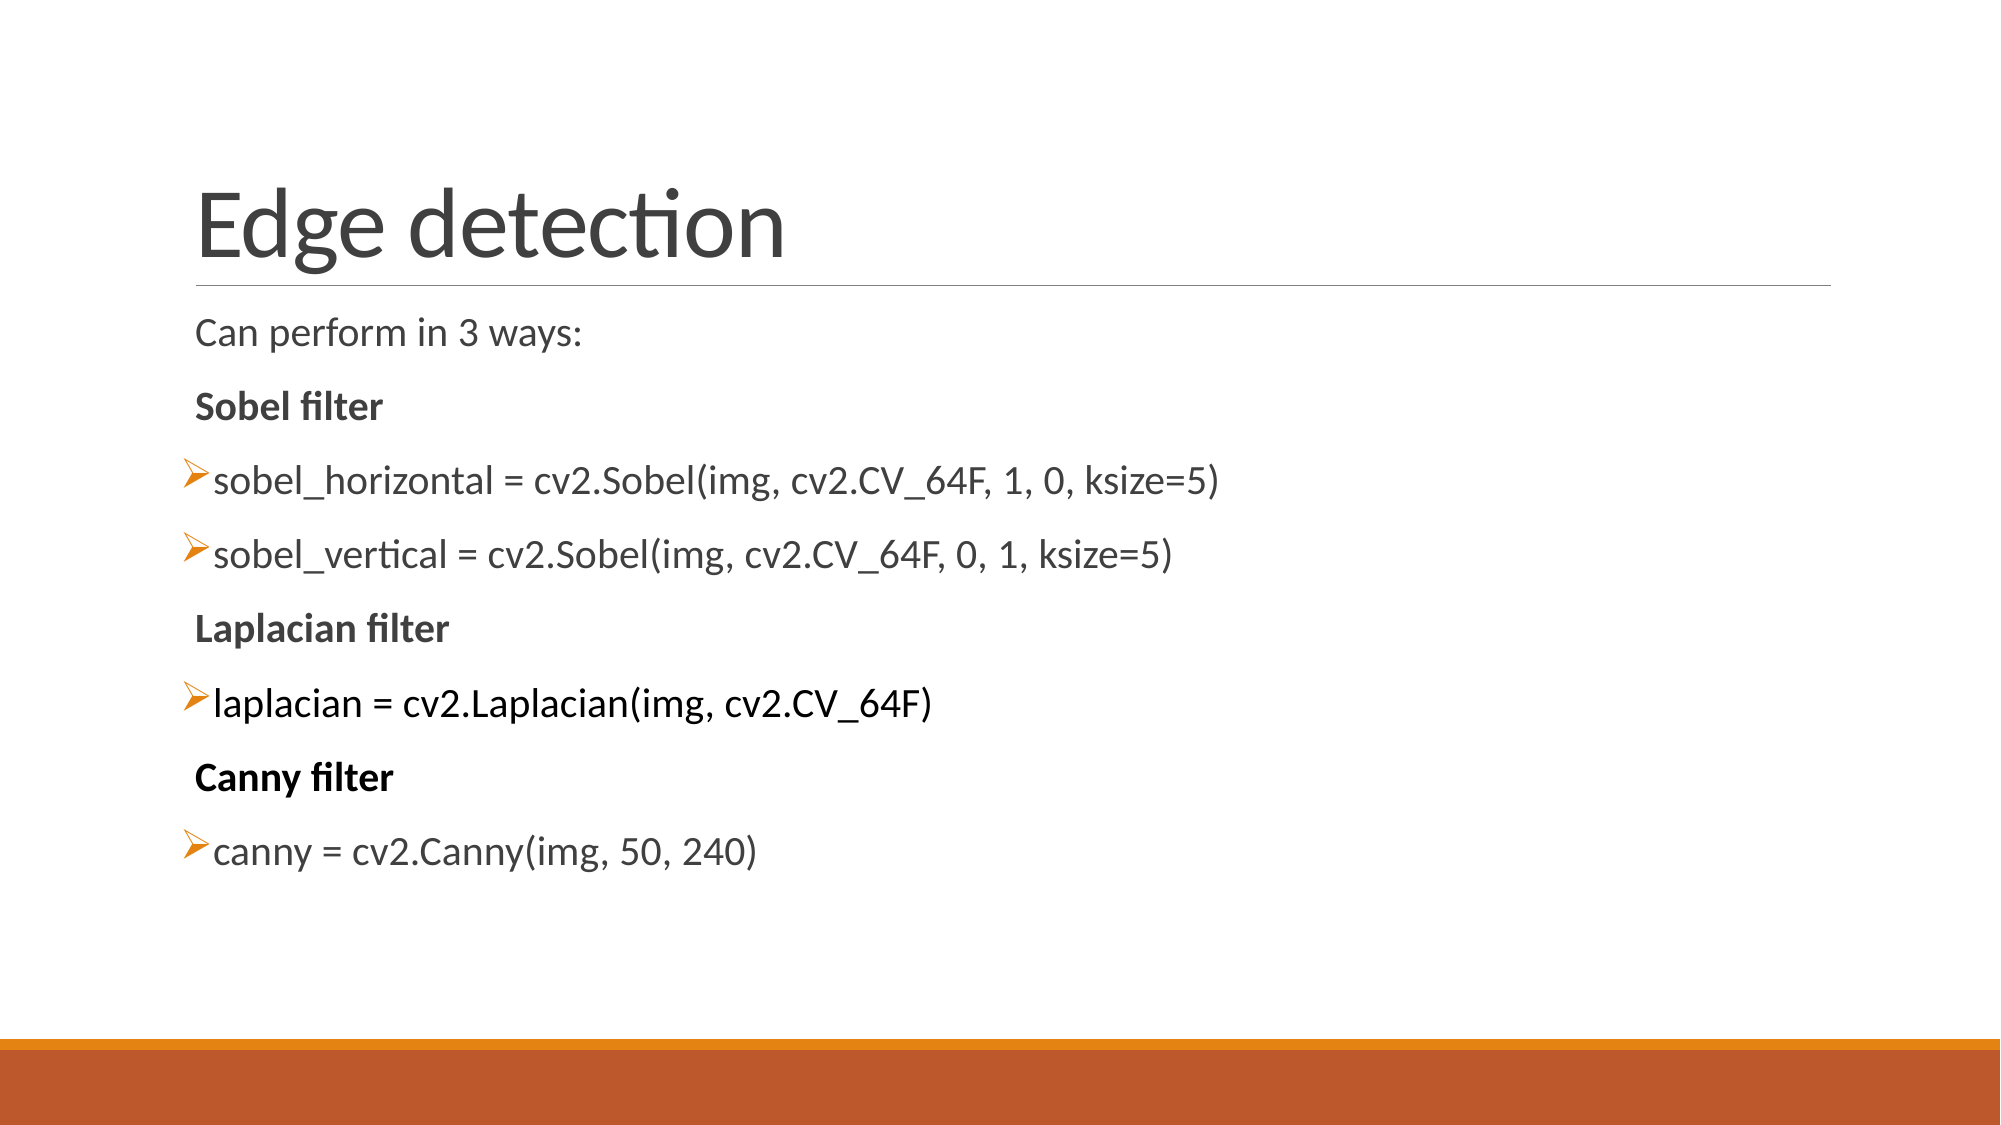

# Edge detection
Can perform in 3 ways:
Sobel filter
sobel_horizontal = cv2.Sobel(img, cv2.CV_64F, 1, 0, ksize=5)
sobel_vertical = cv2.Sobel(img, cv2.CV_64F, 0, 1, ksize=5)
Laplacian filter
laplacian = cv2.Laplacian(img, cv2.CV_64F)
Canny filter
canny = cv2.Canny(img, 50, 240)